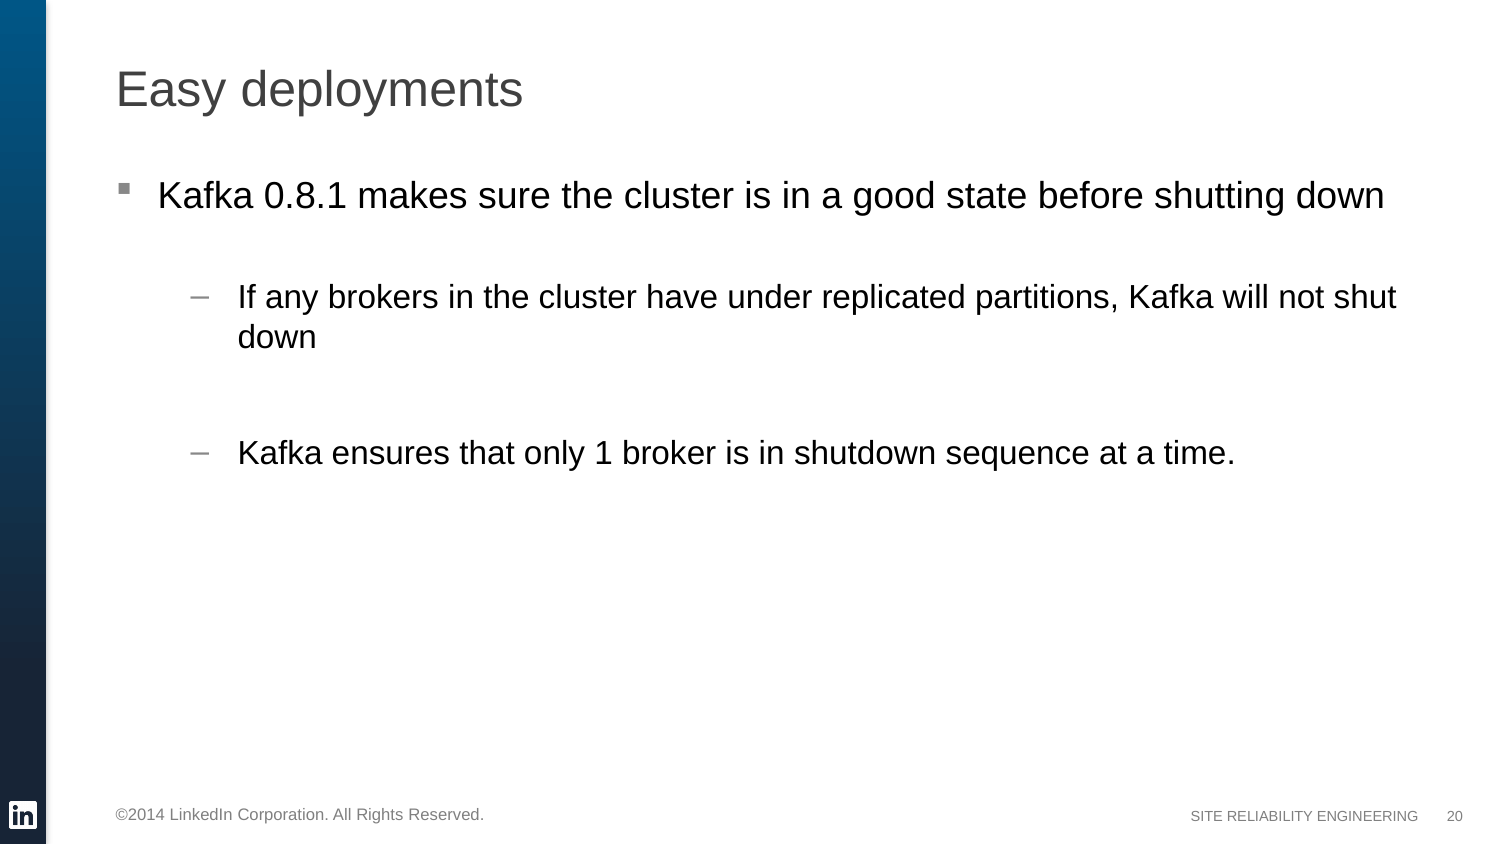

# Easy deployments
Kafka 0.8.1 makes sure the cluster is in a good state before shutting down

If any brokers in the cluster have under replicated partitions, Kafka will not shut down

Kafka ensures that only 1 broker is in shutdown sequence at a time.
20